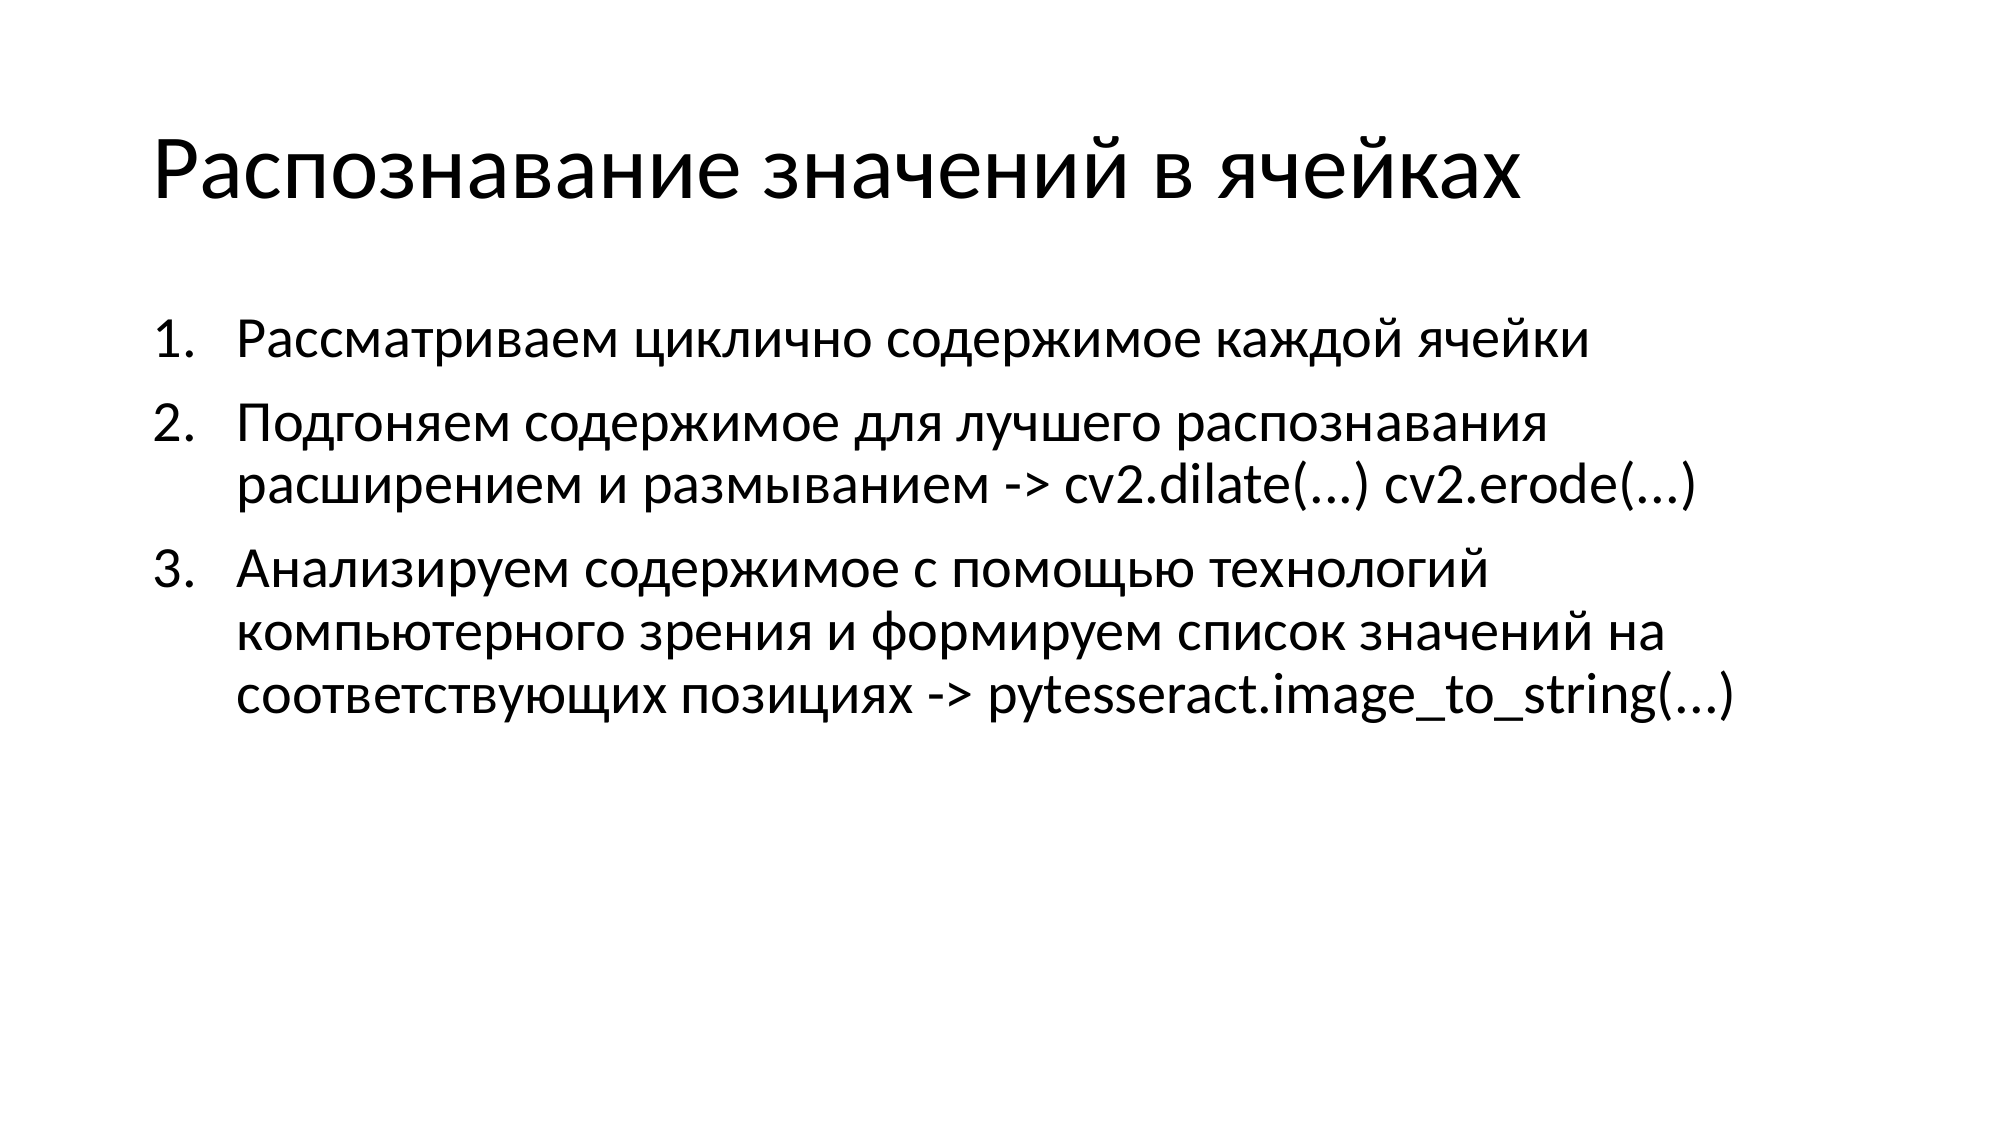

# Распознавание значений в ячейках
Рассматриваем циклично содержимое каждой ячейки
Подгоняем содержимое для лучшего распознавания расширением и размыванием -> cv2.dilate(...) cv2.erode(...)
Анализируем содержимое с помощью технологий компьютерного зрения и формируем список значений на соответствующих позициях -> pytesseract.image_to_string(...)